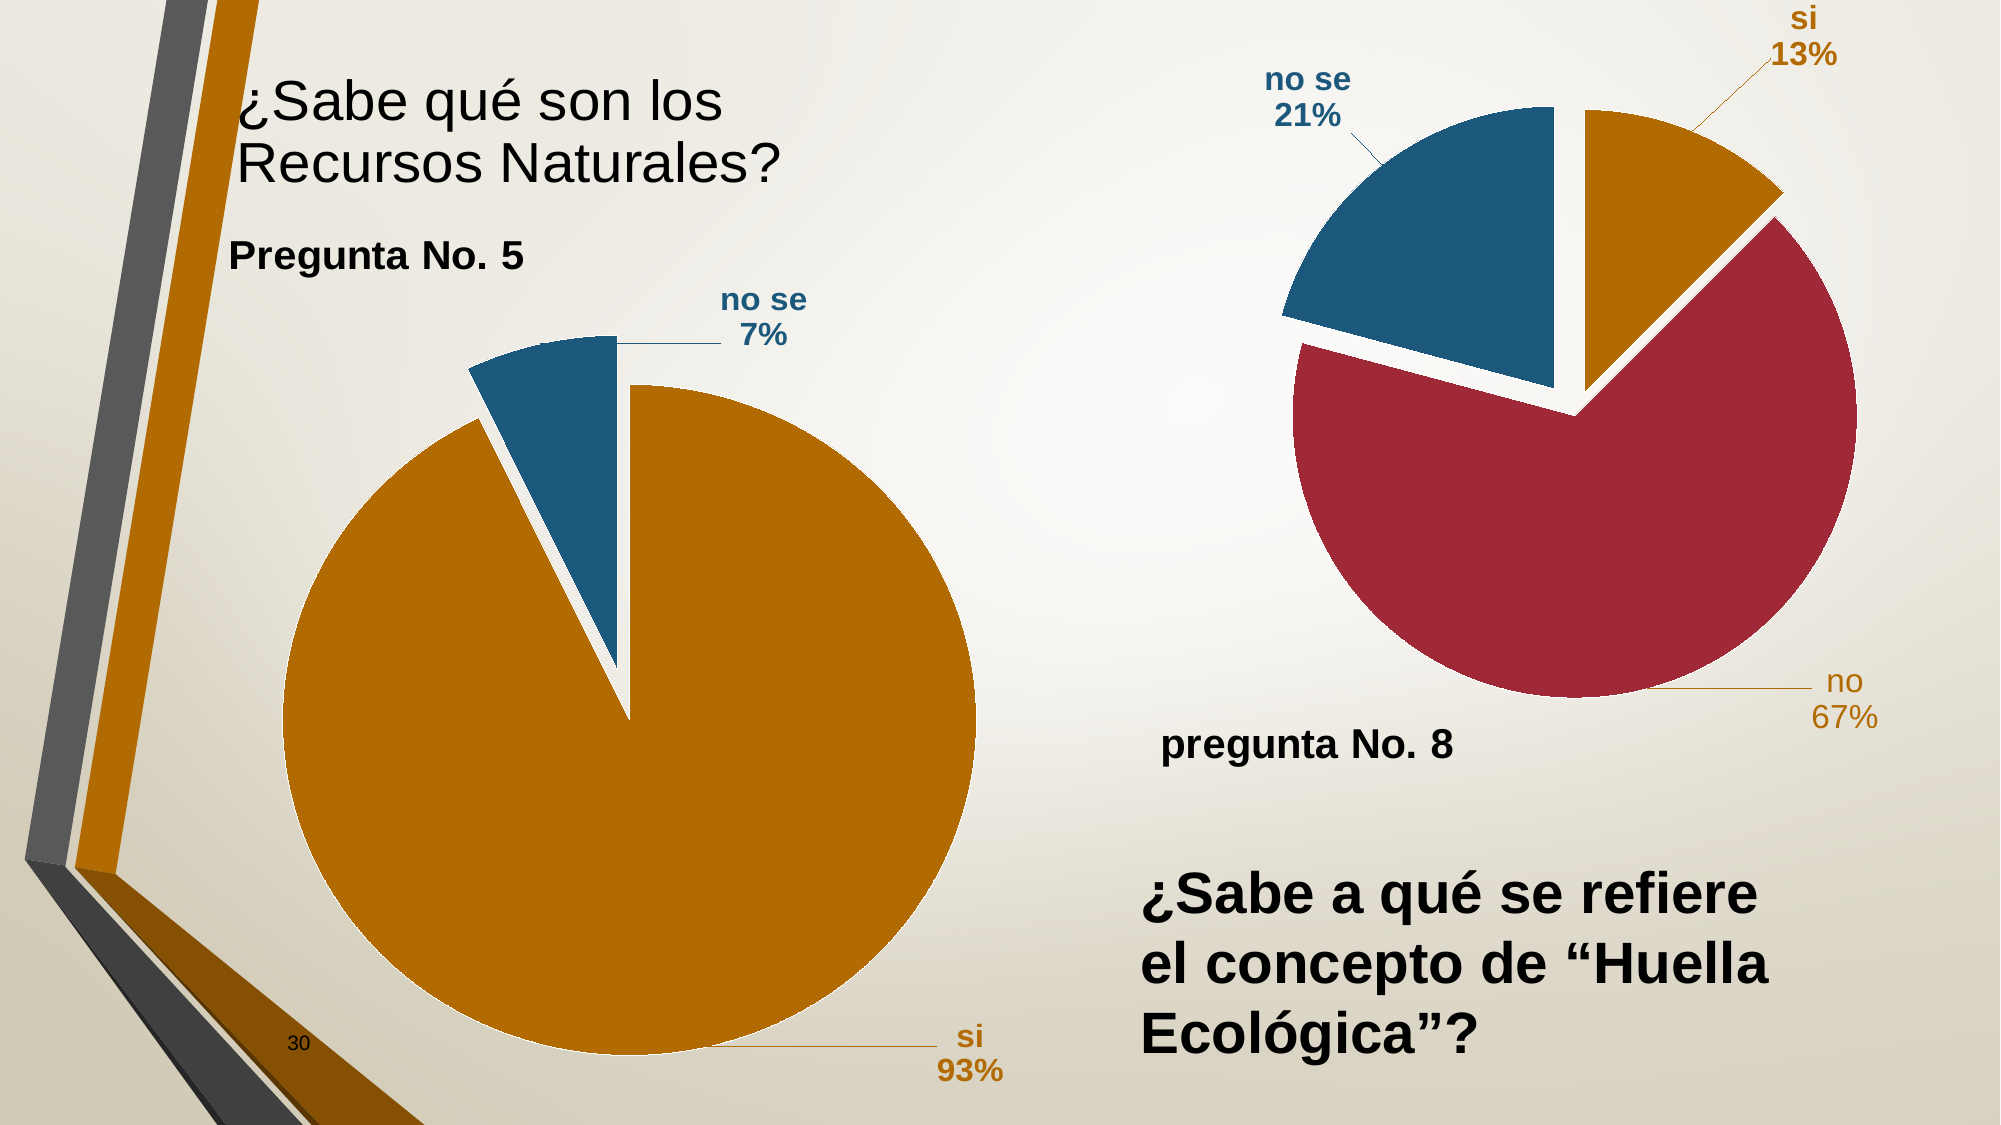

### Chart: Pregunta No. 5

| Category | Pregunta No. 5 |
|---|---|
| si | 26.0 |
| no | 0.0 |
| no se | 2.0 |

### Chart: pregunta No. 8

| Category | pregunta No. 8 |
|---|---|
| si | 3.0 |
| no | 16.0 |
| no se | 5.0 |
¿Sabe a qué se refiere el concepto de “Huella Ecológica”?

30